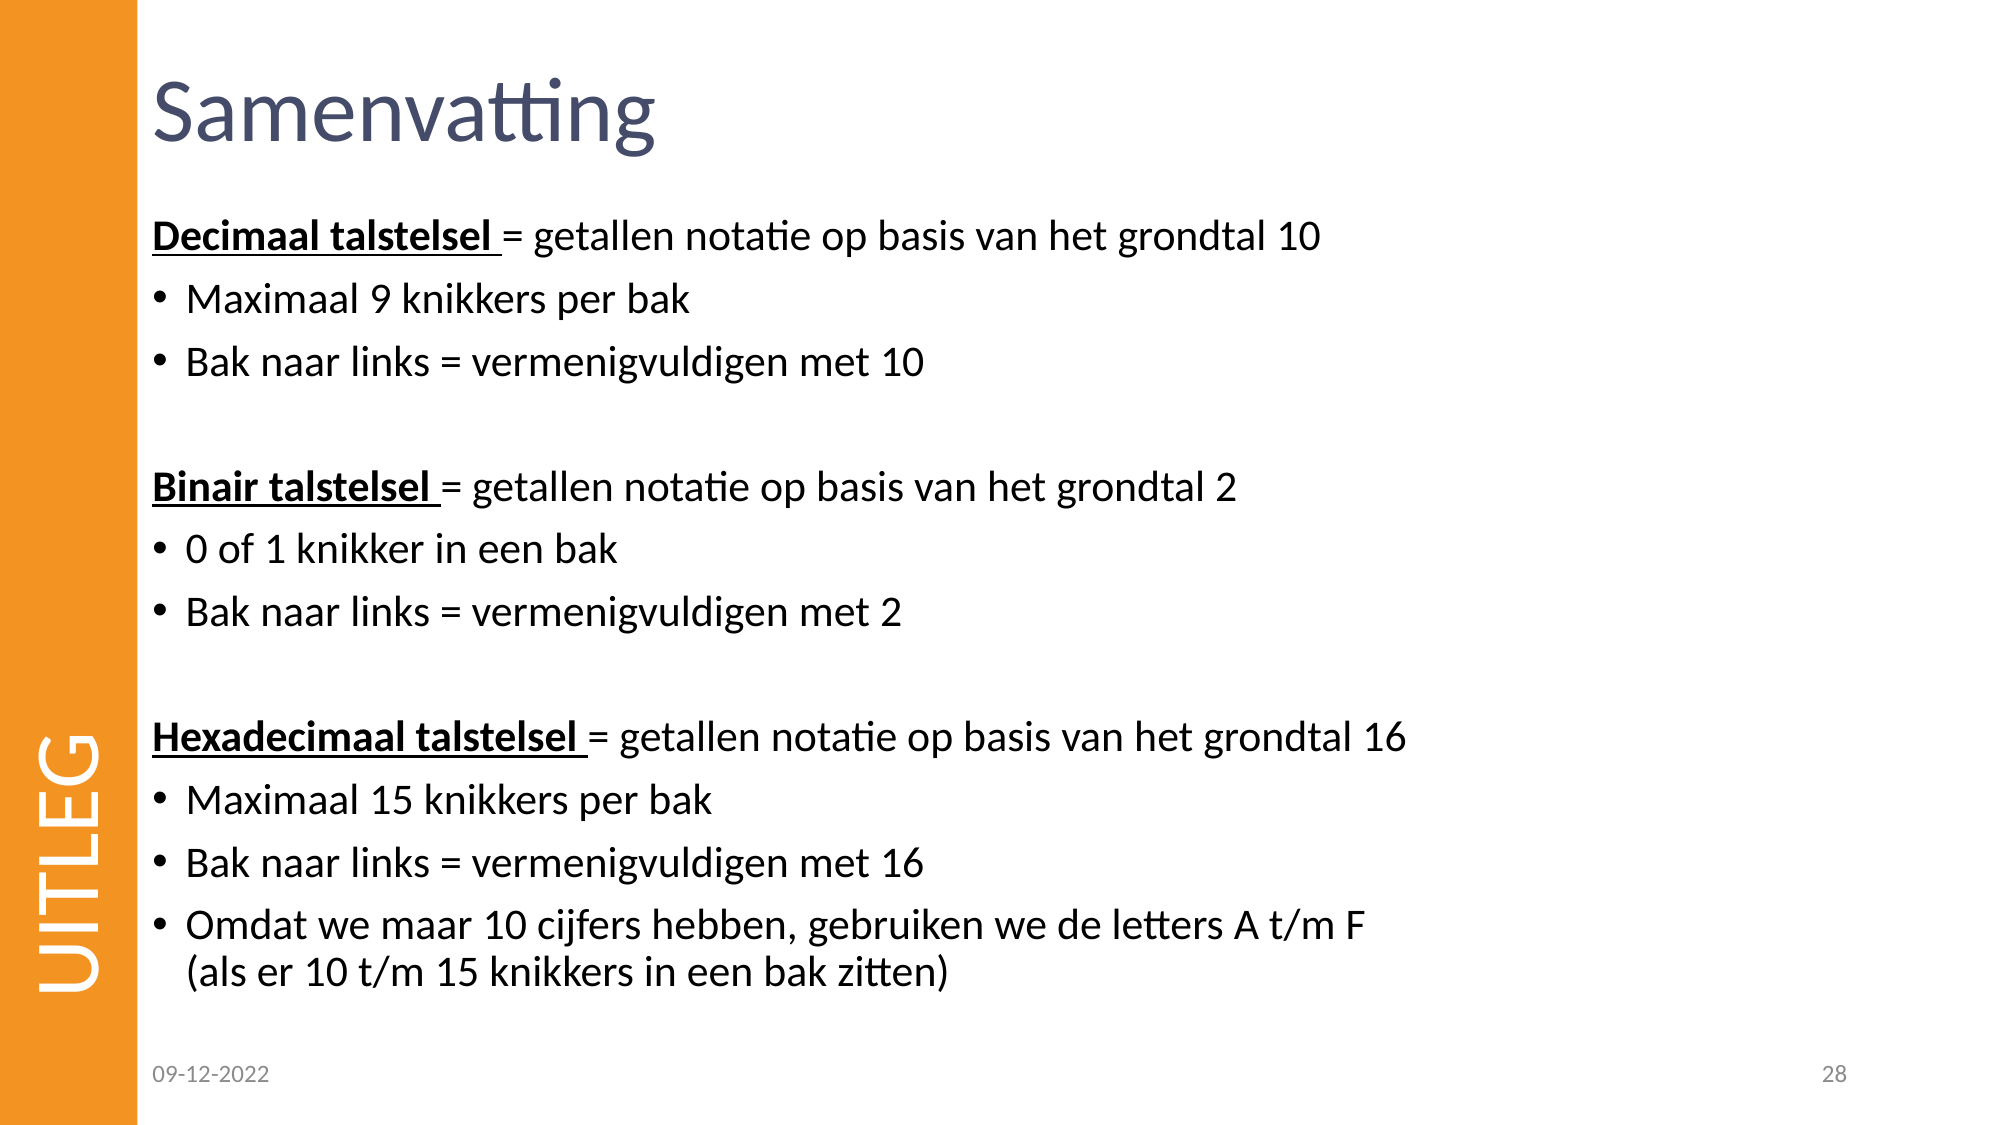

# Samenvatting
Decimaal talstelsel = getallen notatie op basis van het grondtal 10
Maximaal 9 knikkers per bak
Bak naar links = vermenigvuldigen met 10

Binair talstelsel = getallen notatie op basis van het grondtal 2
0 of 1 knikker in een bak
Bak naar links = vermenigvuldigen met 2

Hexadecimaal talstelsel = getallen notatie op basis van het grondtal 16
Maximaal 15 knikkers per bak
Bak naar links = vermenigvuldigen met 16
Omdat we maar 10 cijfers hebben, gebruiken we de letters A t/m F
(als er 10 t/m 15 knikkers in een bak zitten)

UITLEG
09-12-2022

28